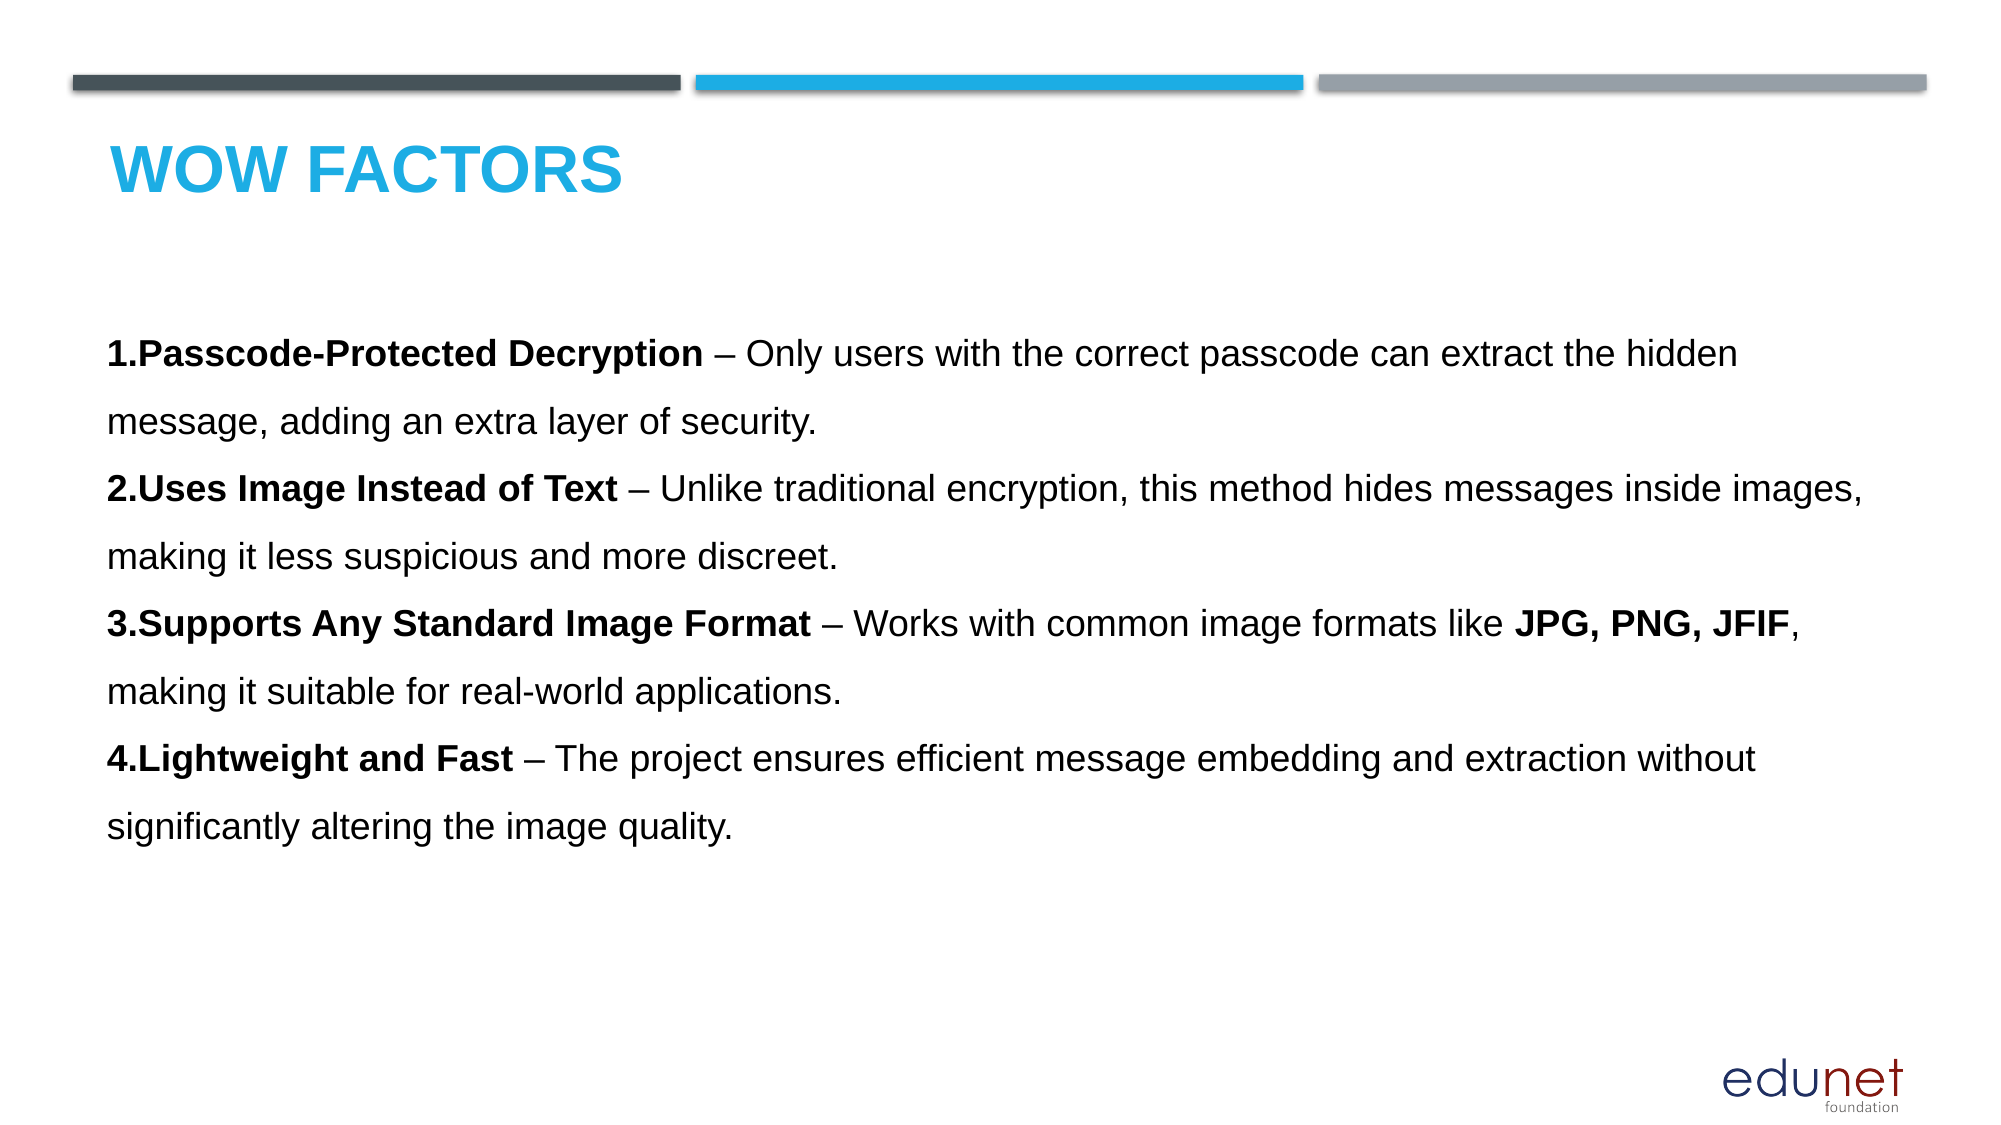

# Wow factors

Passcode-Protected Decryption – Only users with the correct passcode can extract the hidden message, adding an extra layer of security.
Uses Image Instead of Text – Unlike traditional encryption, this method hides messages inside images, making it less suspicious and more discreet.
Supports Any Standard Image Format – Works with common image formats like JPG, PNG, JFIF, making it suitable for real-world applications.
Lightweight and Fast – The project ensures efficient message embedding and extraction without significantly altering the image quality.